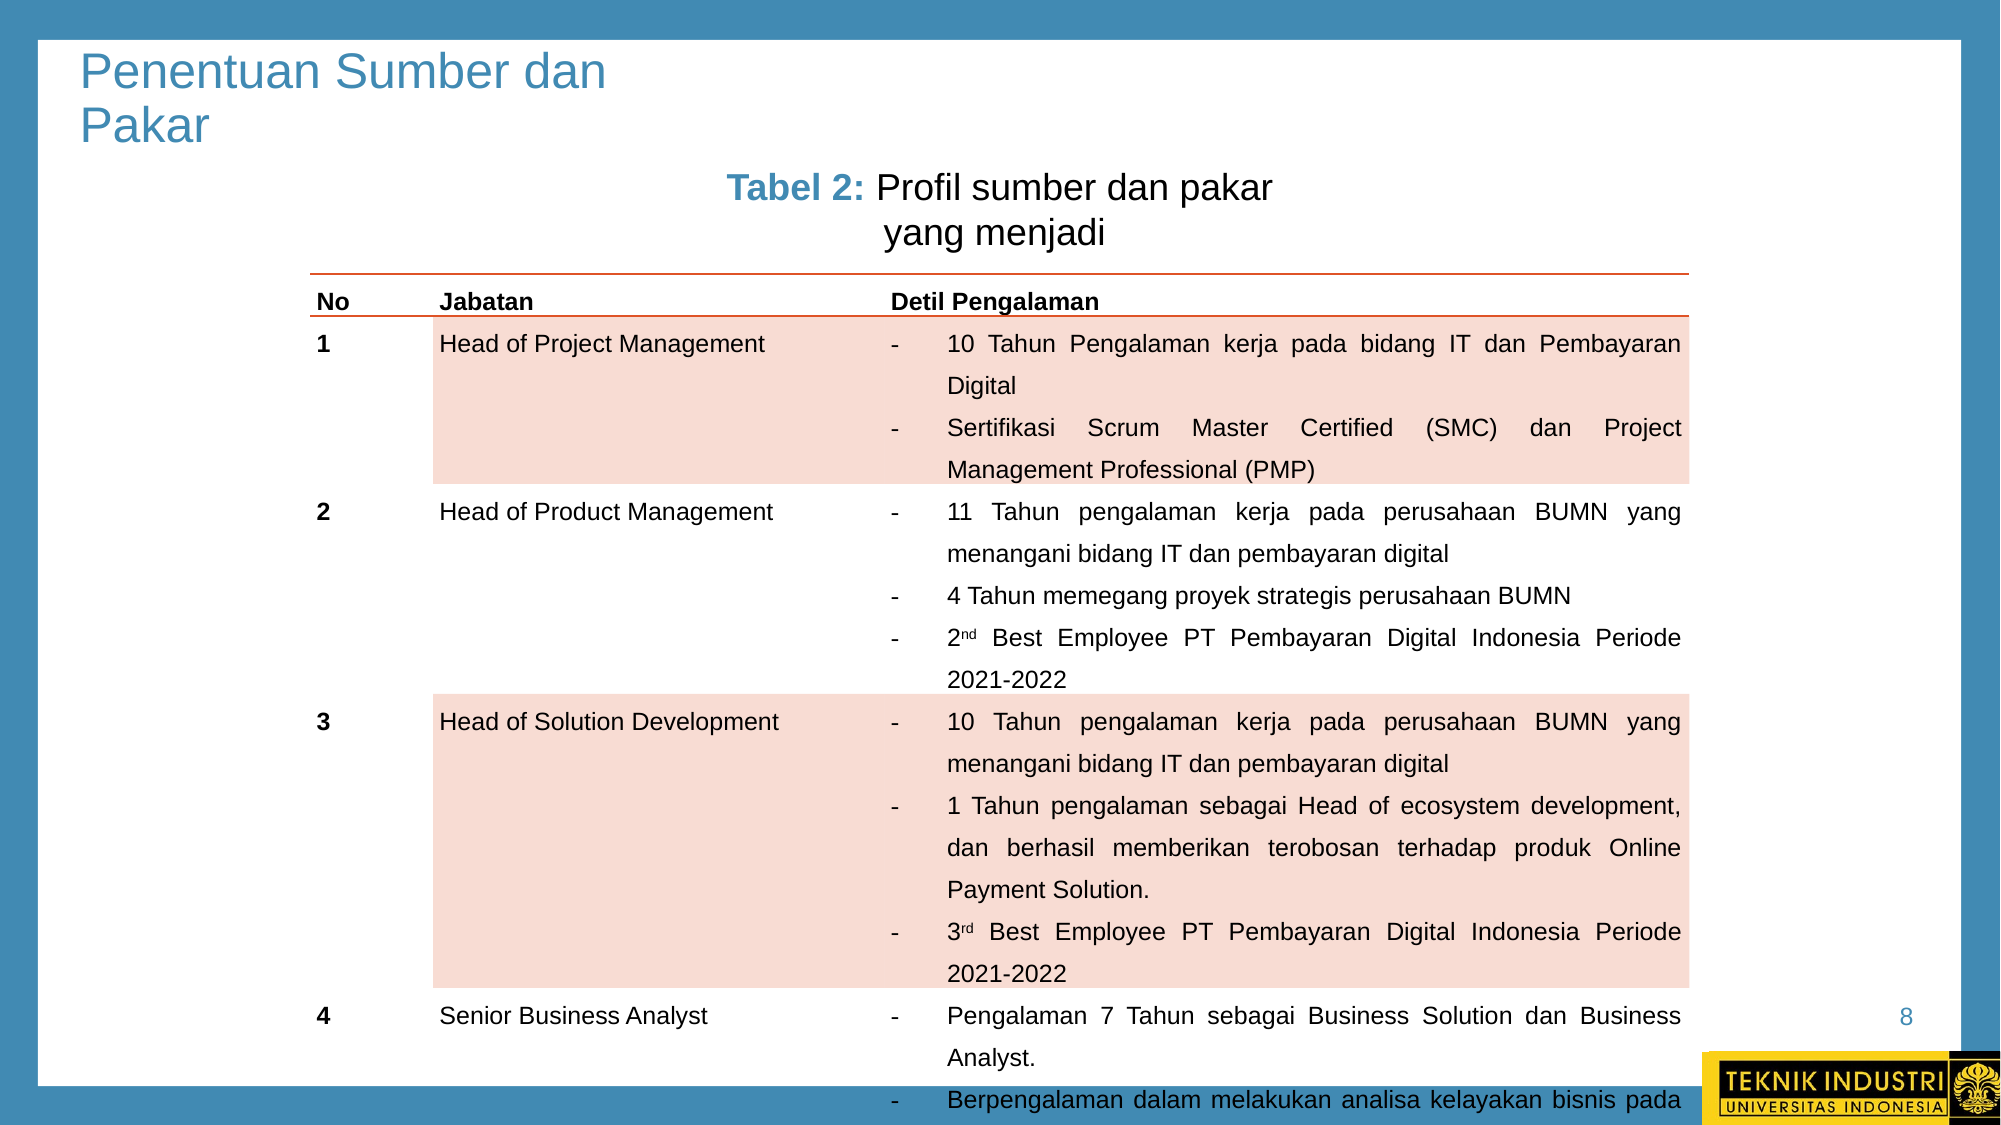

# Penentuan Sumber dan Pakar
Tabel 2: Profil sumber dan pakar yang menjadi
| No | Jabatan | Detil Pengalaman |
| --- | --- | --- |
| 1 | Head of Project Management | 10 Tahun Pengalaman kerja pada bidang IT dan Pembayaran Digital Sertifikasi Scrum Master Certified (SMC) dan Project Management Professional (PMP) |
| 2 | Head of Product Management | 11 Tahun pengalaman kerja pada perusahaan BUMN yang menangani bidang IT dan pembayaran digital 4 Tahun memegang proyek strategis perusahaan BUMN 2nd Best Employee PT Pembayaran Digital Indonesia Periode 2021-2022 |
| 3 | Head of Solution Development | 10 Tahun pengalaman kerja pada perusahaan BUMN yang menangani bidang IT dan pembayaran digital 1 Tahun pengalaman sebagai Head of ecosystem development, dan berhasil memberikan terobosan terhadap produk Online Payment Solution. 3rd Best Employee PT Pembayaran Digital Indonesia Periode 2021-2022 |
| 4 | Senior Business Analyst | Pengalaman 7 Tahun sebagai Business Solution dan Business Analyst. Berpengalaman dalam melakukan analisa kelayakan bisnis pada bisnis-bisnis strategis yagn dijalankan oleh PT PDI |
8